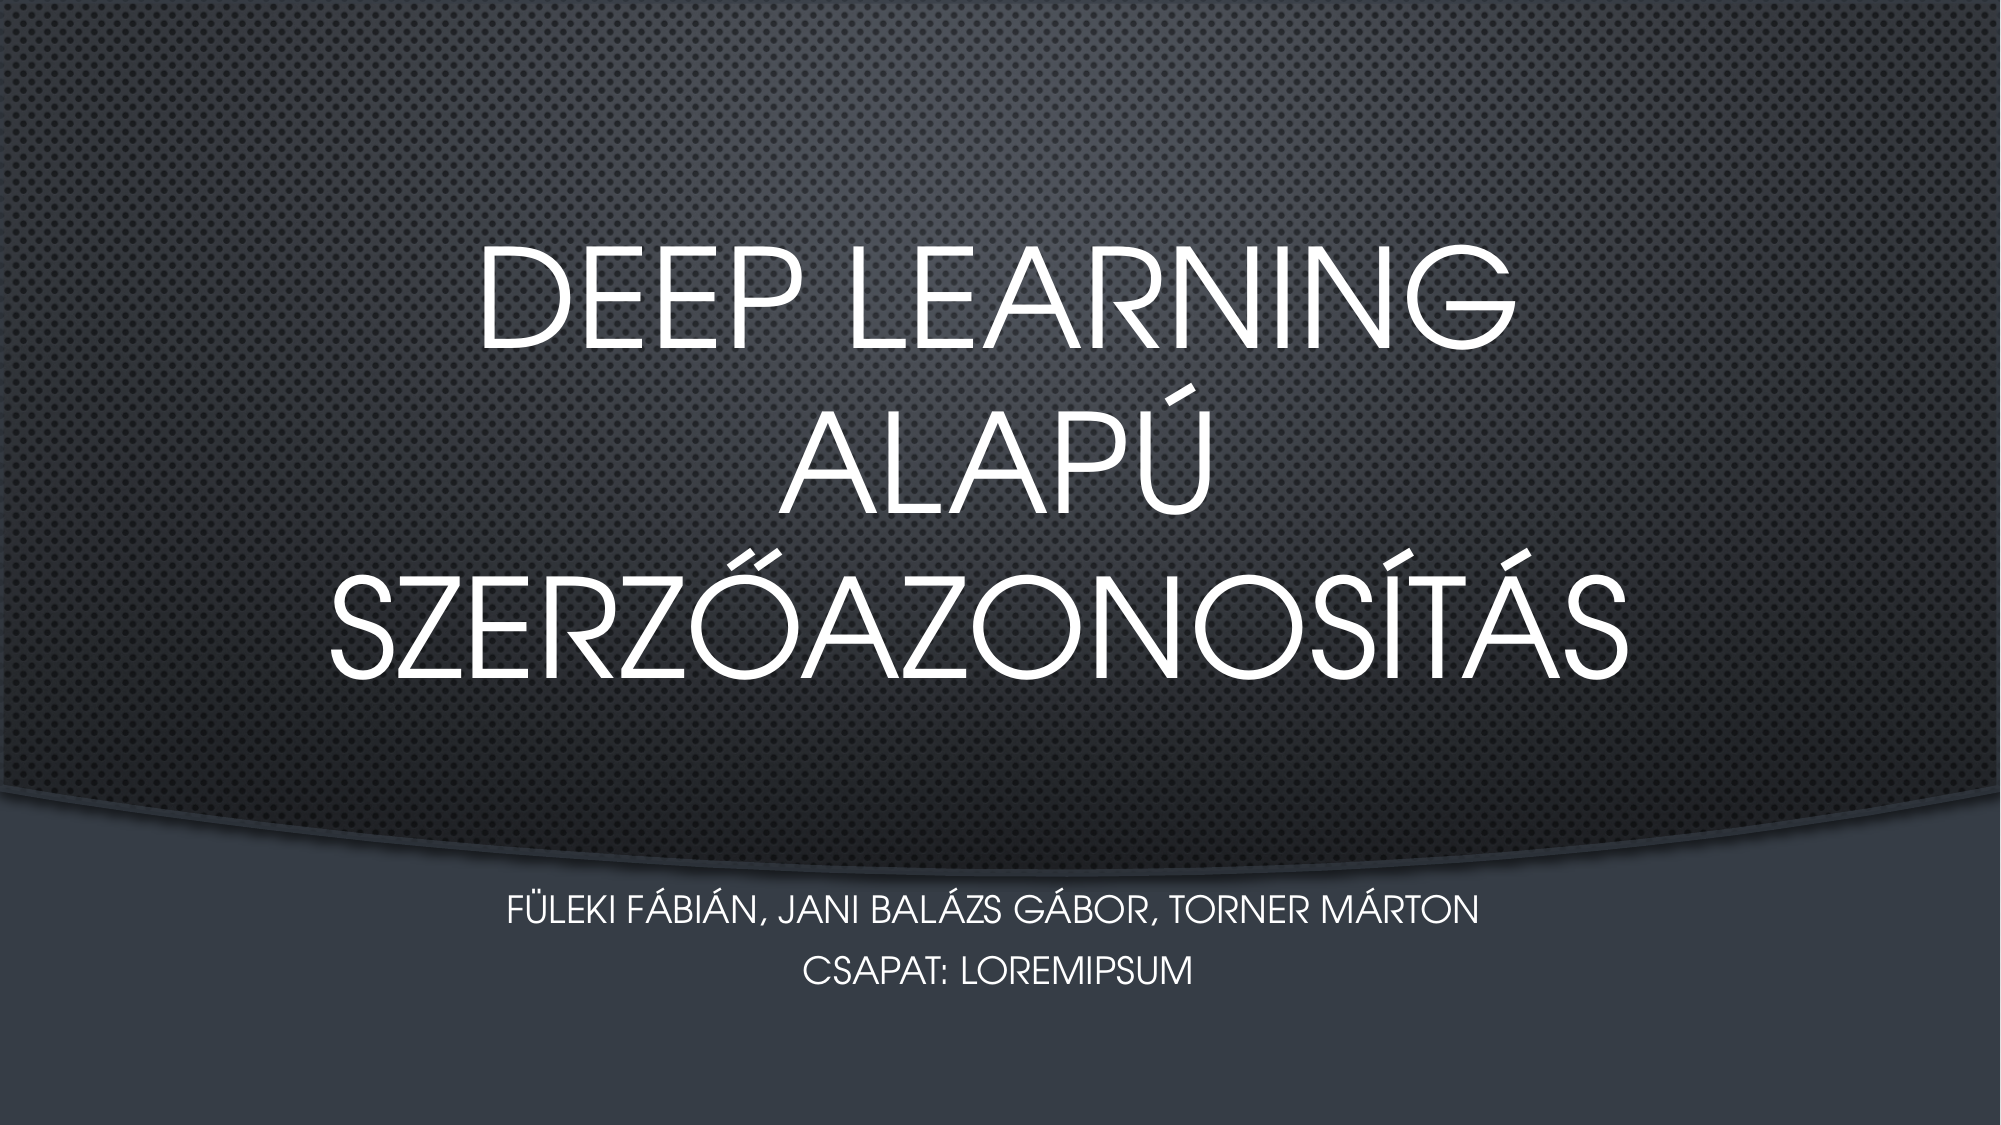

# Deep Learning alapú szerzőazonosítás
Füleki Fábián, Jani Balázs Gábor, Torner Márton
Csapat: LoremIpsum